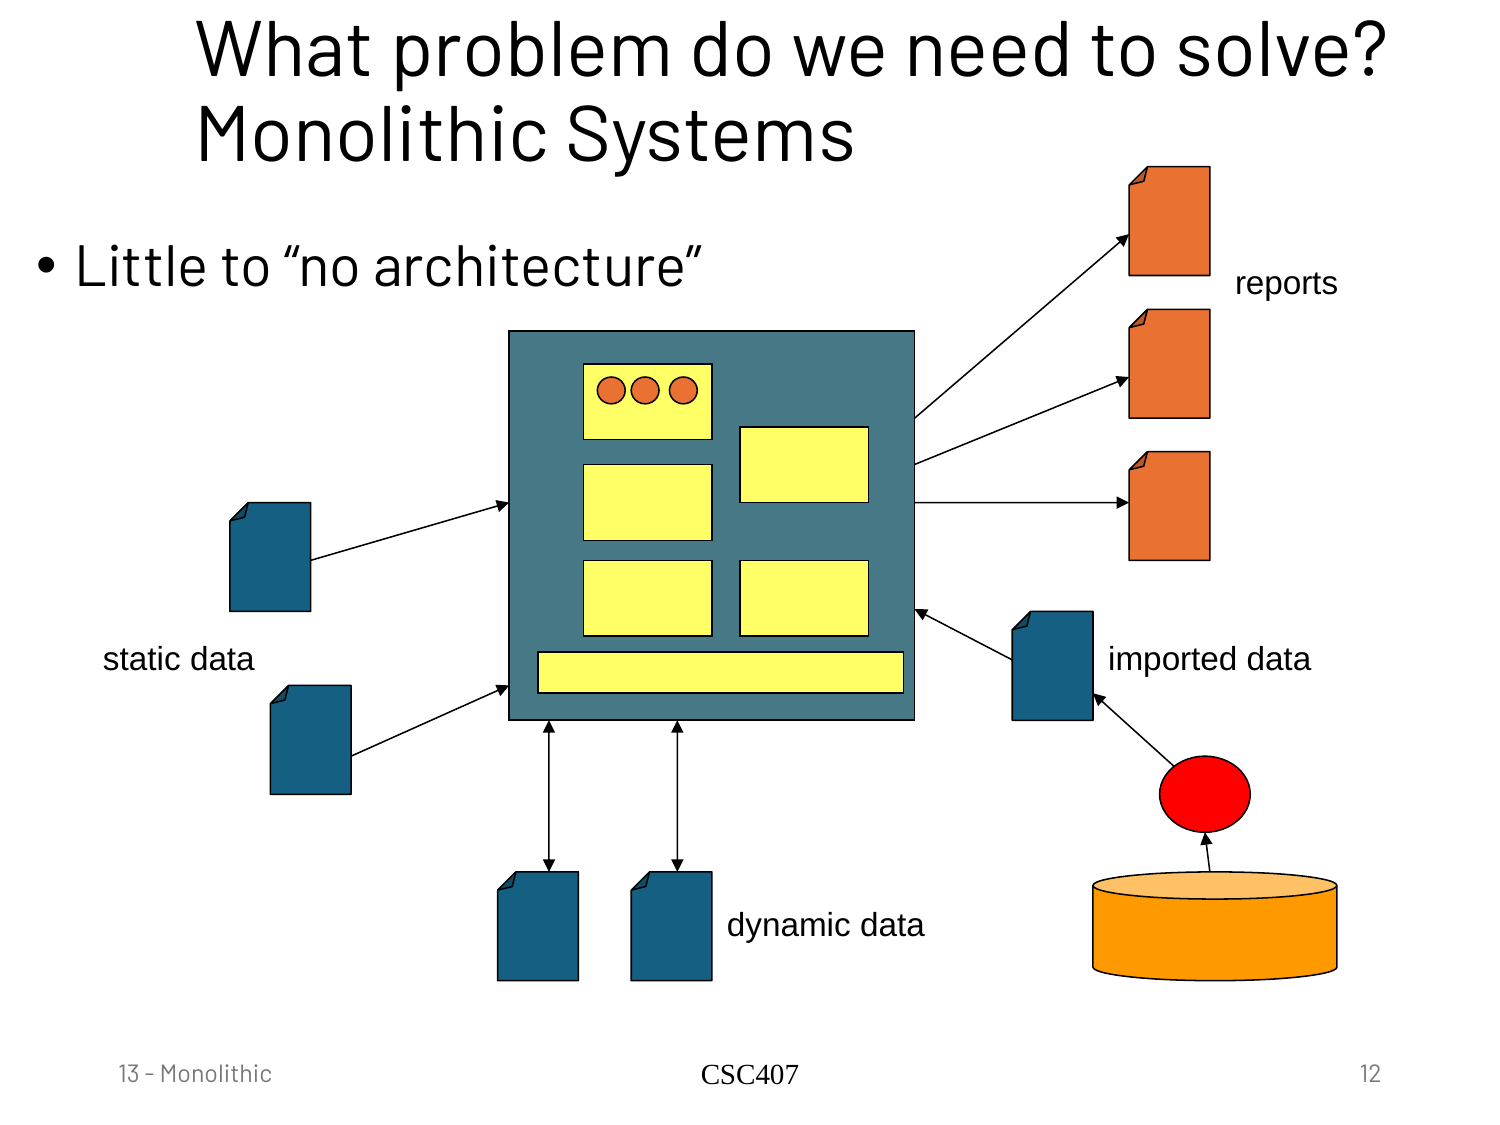

# What problem do we need to solve? Monolithic Systems

Little to “no architecture”

reports

static data
imported data

dynamic data
13 - Monolithic
CSC407
12